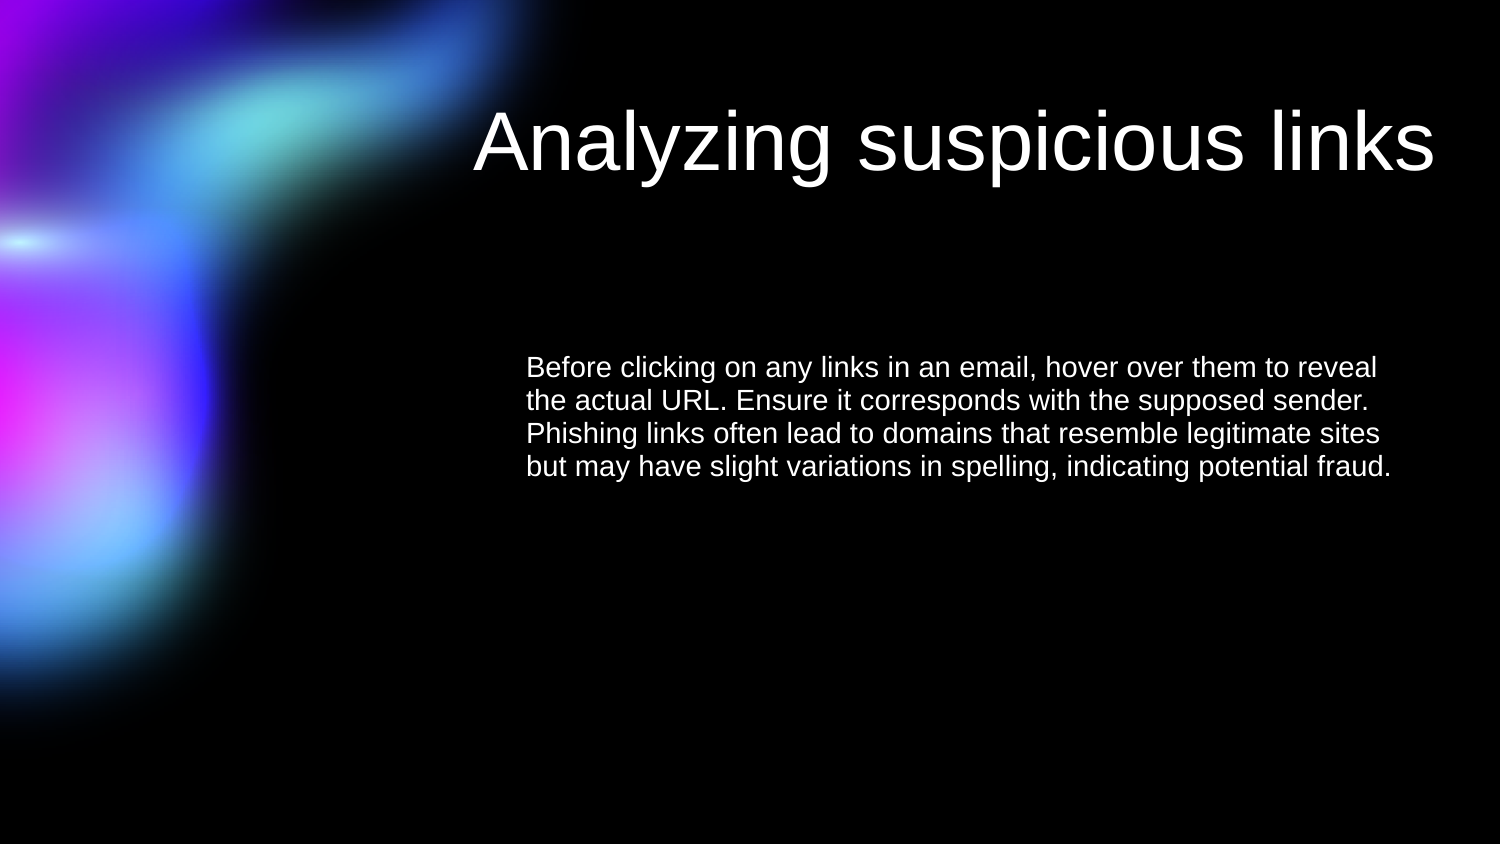

# Analyzing suspicious links
Before clicking on any links in an email, hover over them to reveal the actual URL. Ensure it corresponds with the supposed sender. Phishing links often lead to domains that resemble legitimate sites but may have slight variations in spelling, indicating potential fraud.